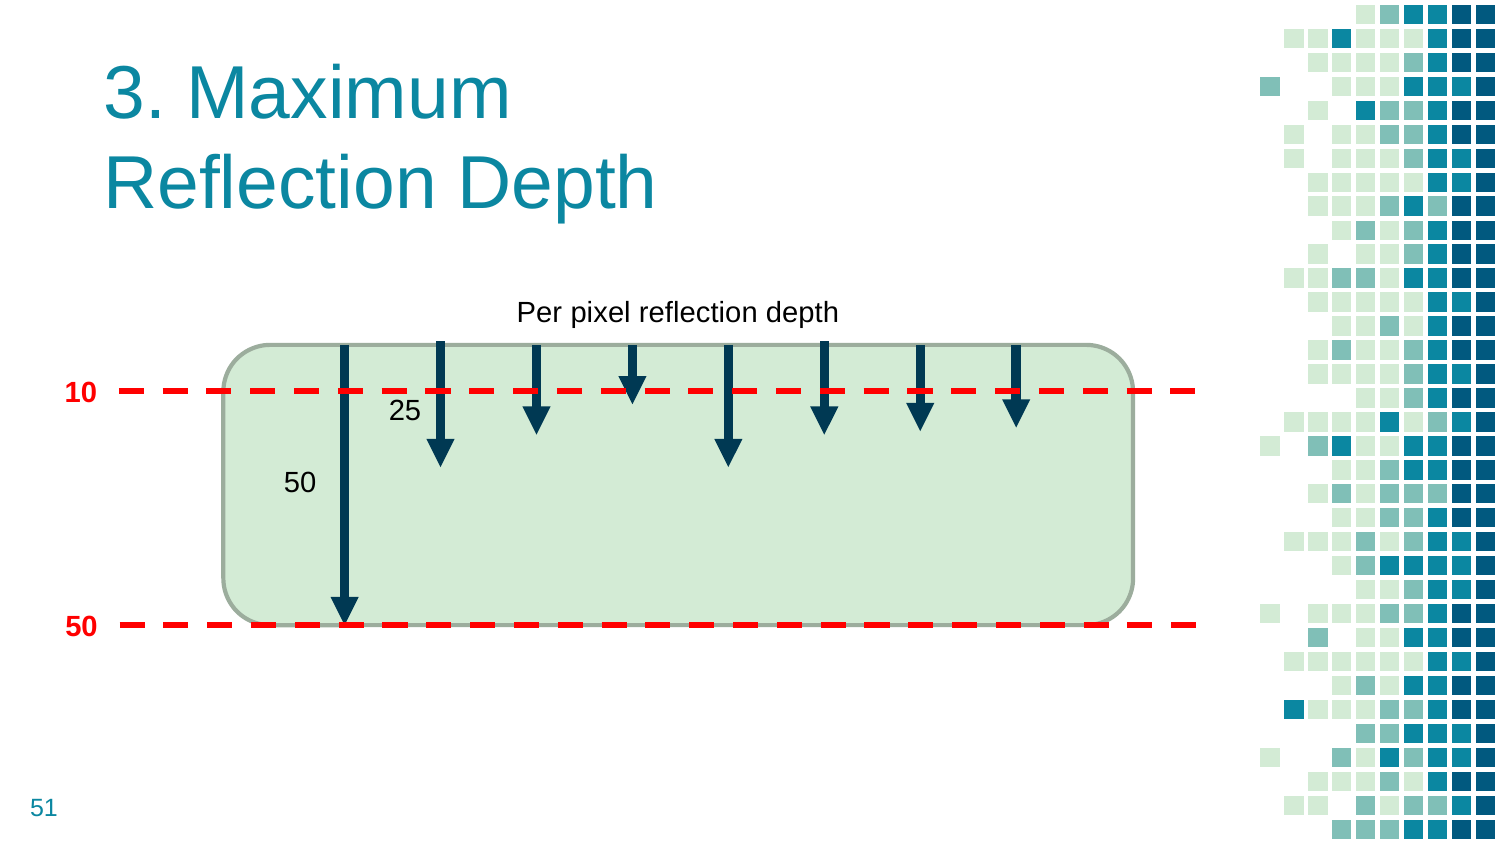

# 3. Maximum Reflection Depth
Per pixel reflection depth

10
25
50
50
51